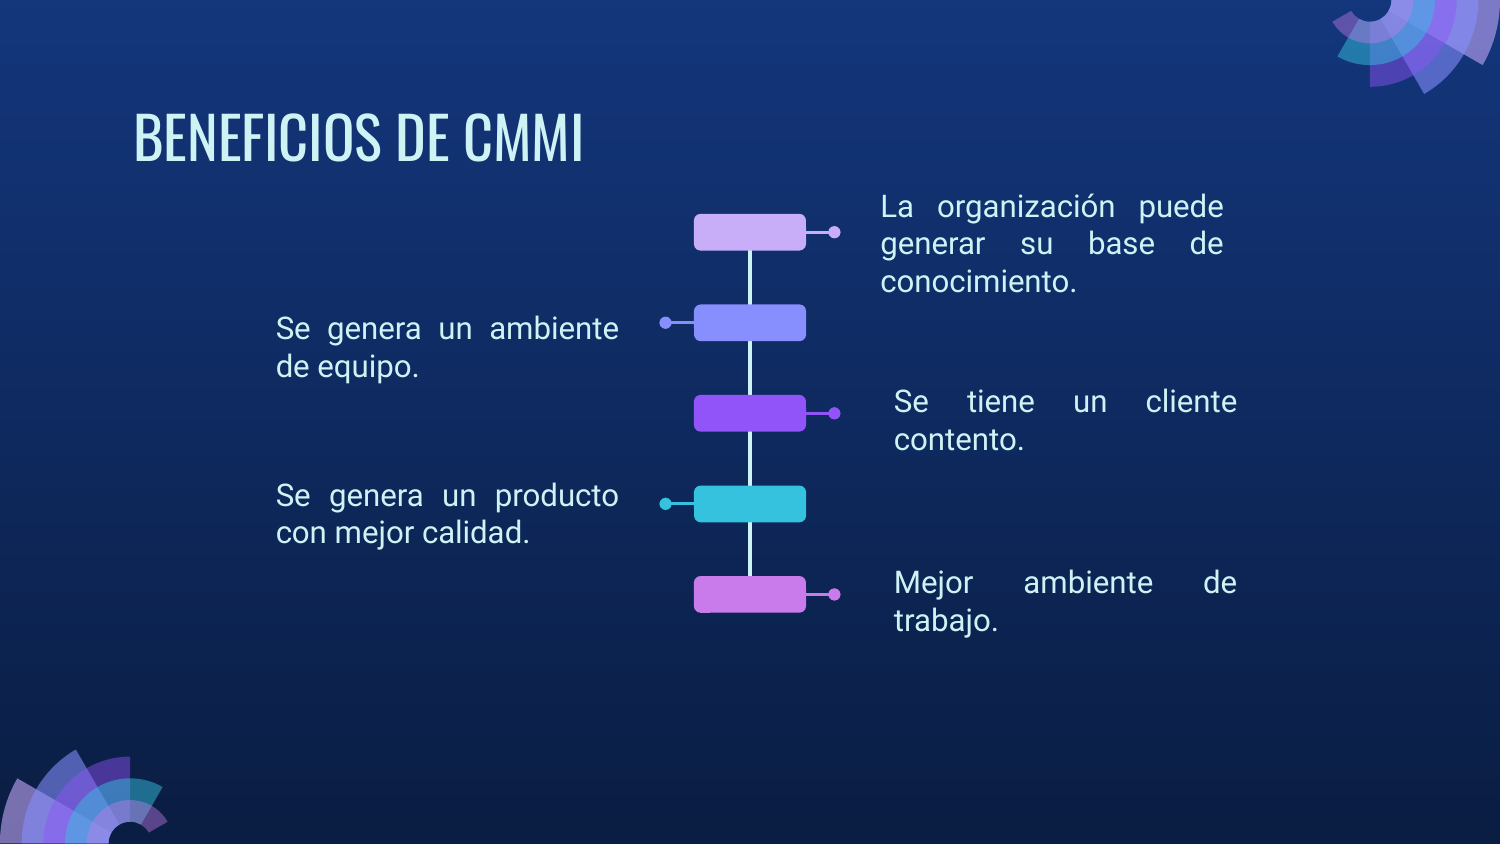

# BENEFICIOS DE CMMI
La organización puede generar su base de conocimiento.

Se genera un ambiente de equipo.

Se tiene un cliente contento.

Se genera un producto con mejor calidad.

Mejor ambiente de trabajo.